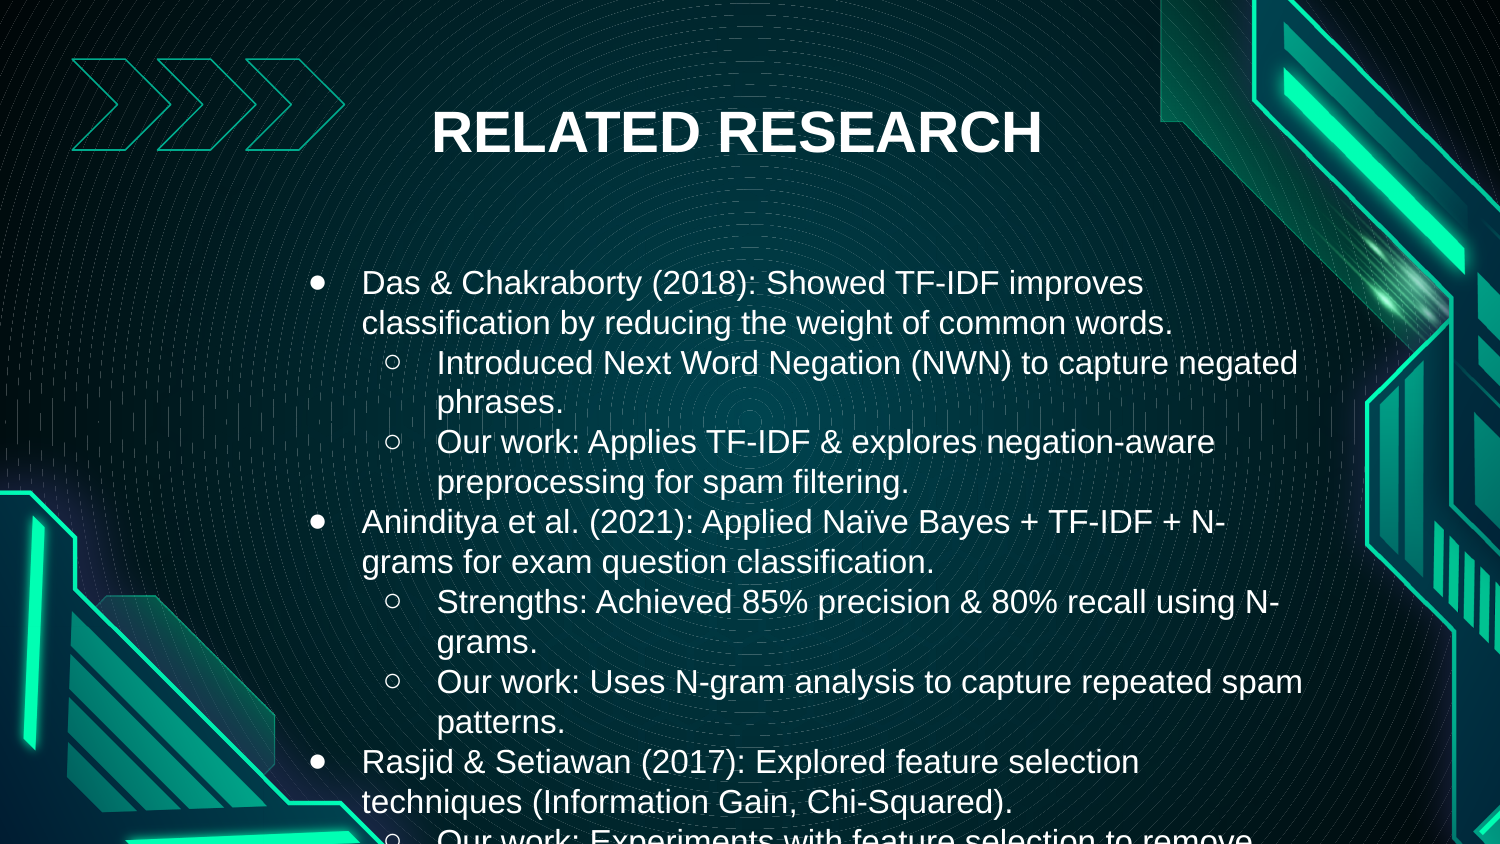

# RELATED RESEARCH
Das & Chakraborty (2018): Showed TF-IDF improves classification by reducing the weight of common words.
Introduced Next Word Negation (NWN) to capture negated phrases.
Our work: Applies TF-IDF & explores negation-aware preprocessing for spam filtering.
Aninditya et al. (2021): Applied Naïve Bayes + TF-IDF + N-grams for exam question classification.
Strengths: Achieved 85% precision & 80% recall using N-grams.
Our work: Uses N-gram analysis to capture repeated spam patterns.
Rasjid & Setiawan (2017): Explored feature selection techniques (Information Gain, Chi-Squared).
Our work: Experiments with feature selection to remove redundant terms.